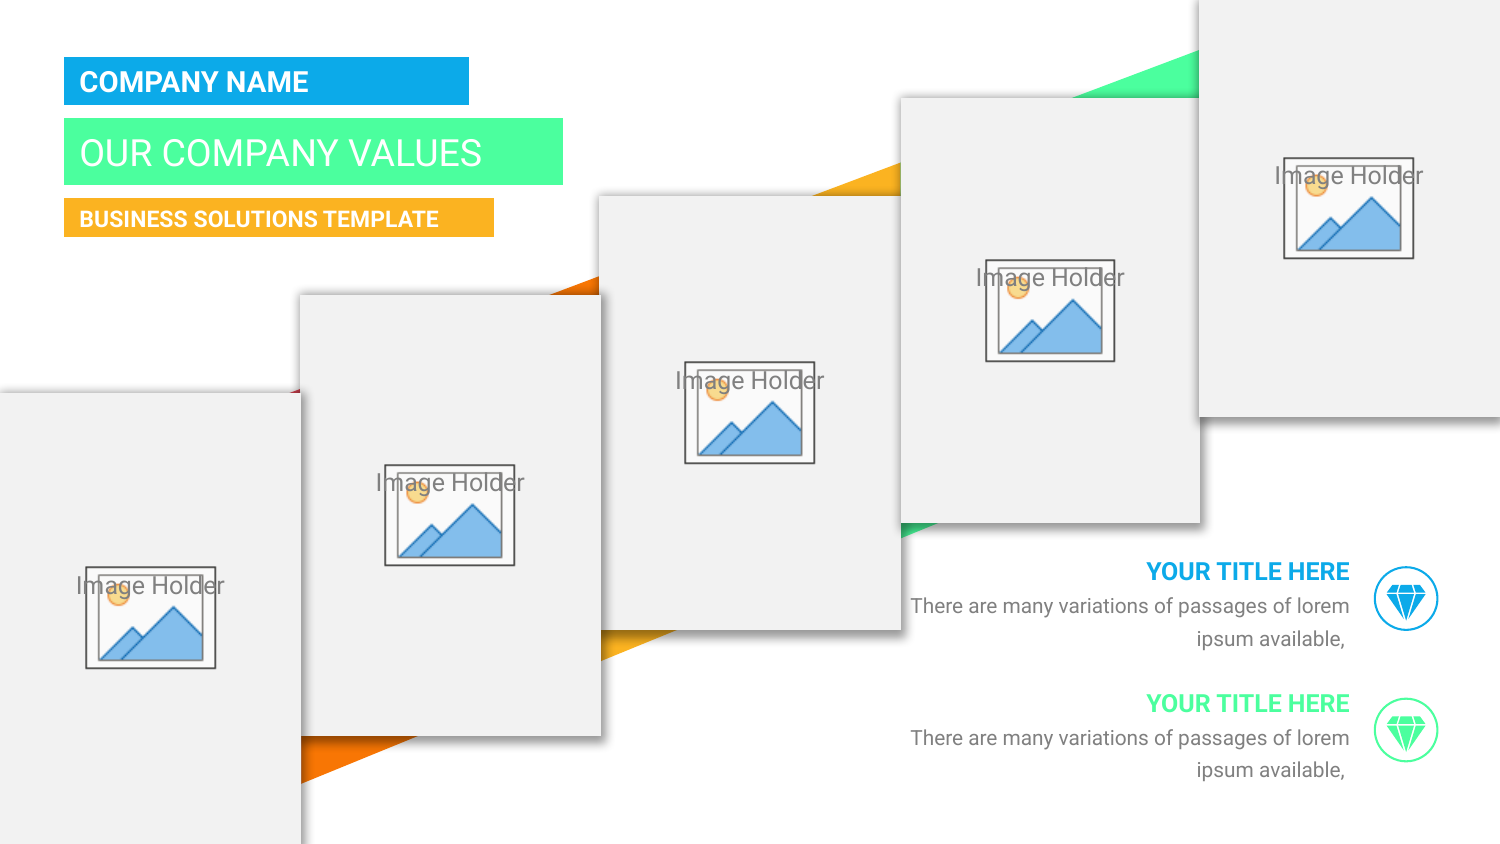

COMPANY NAME

OUR COMPANY VALUES

BUSINESS SOLUTIONS TEMPLATE

YOUR TITLE HERE
There are many variations of passages of lorem ipsum available,

YOUR TITLE HERE
There are many variations of passages of lorem ipsum available,